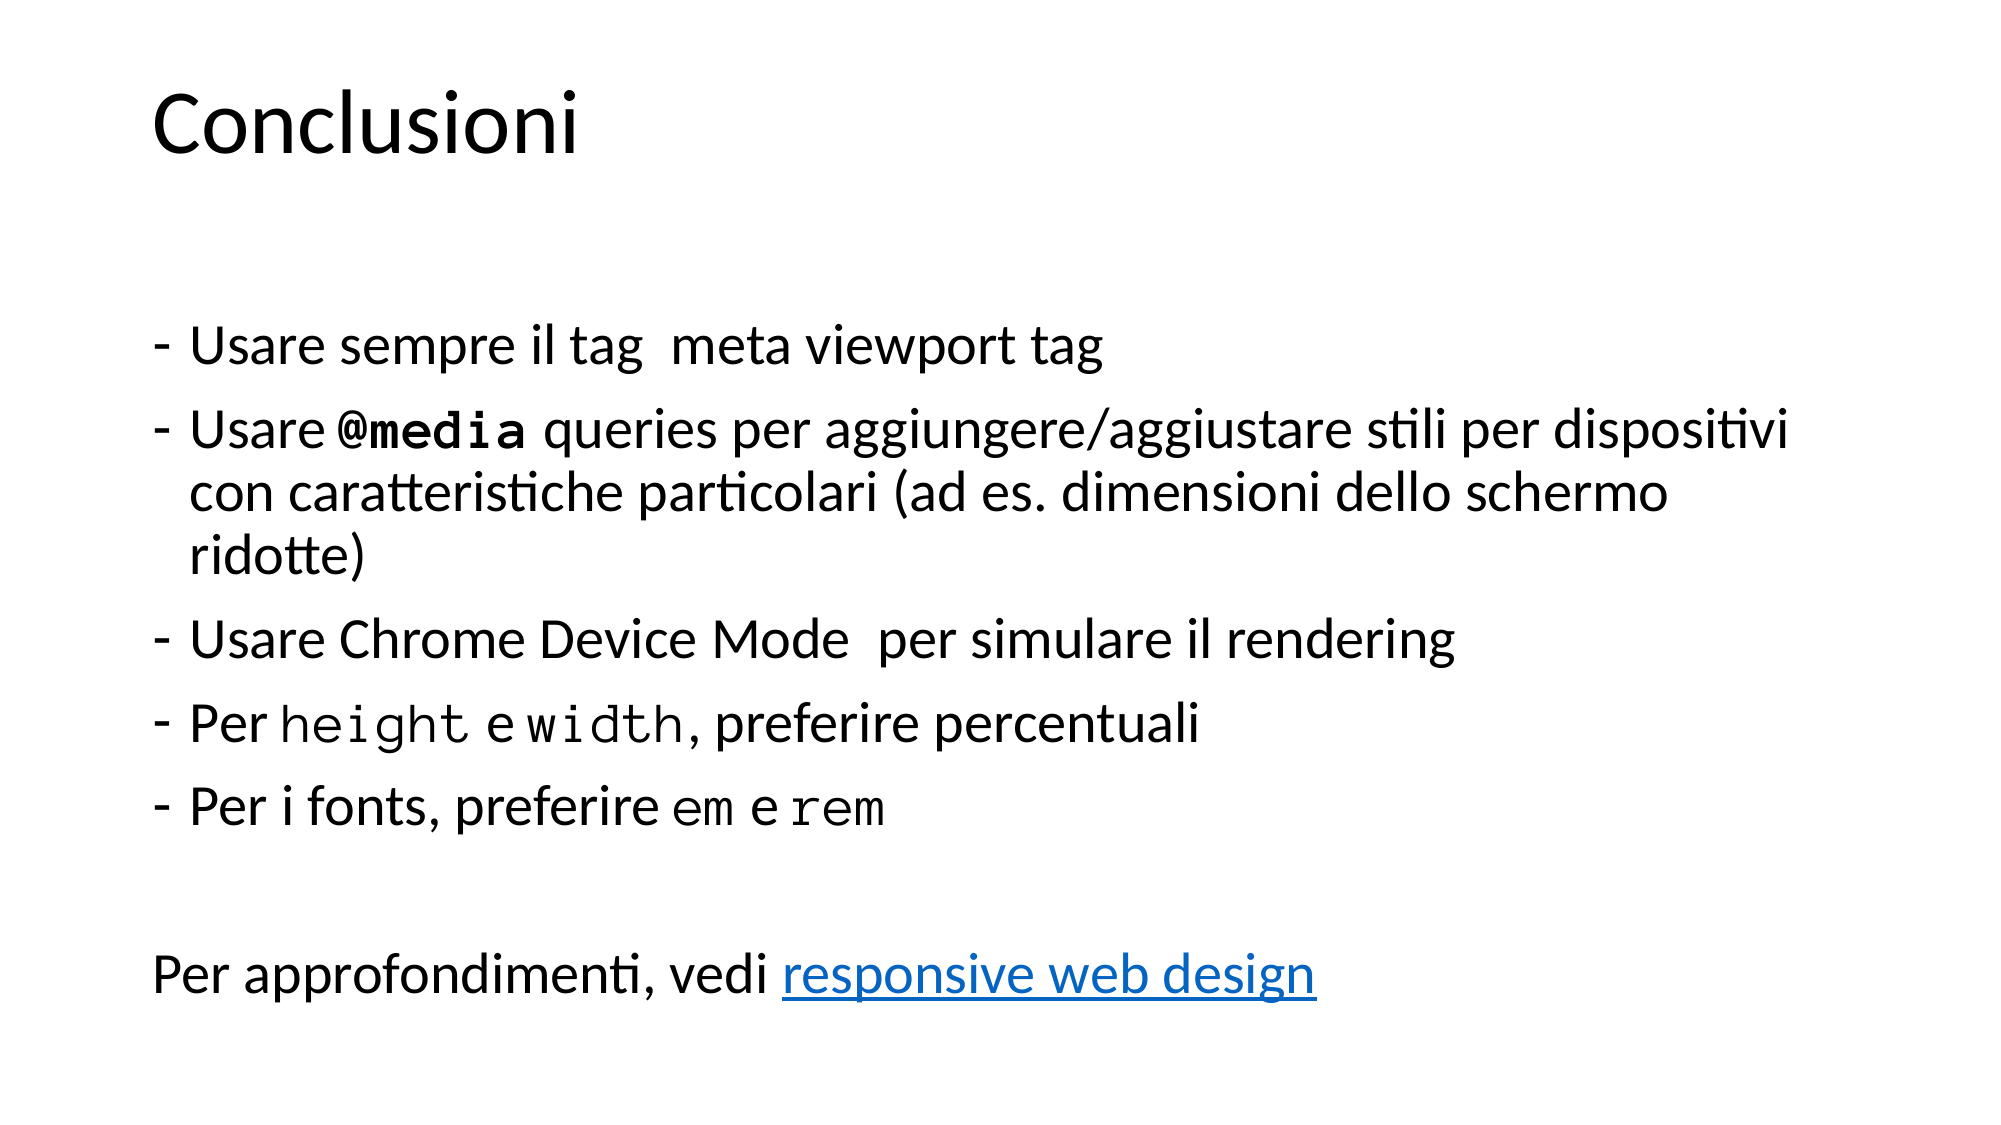

# Conclusioni
Usare sempre il tag  meta viewport tag
Usare @media queries per aggiungere/aggiustare stili per dispositivi con caratteristiche particolari (ad es. dimensioni dello schermo ridotte)
Usare Chrome Device Mode  per simulare il rendering
Per height e width, preferire percentuali
Per i fonts, preferire em e rem

Per approfondimenti, vedi responsive web design